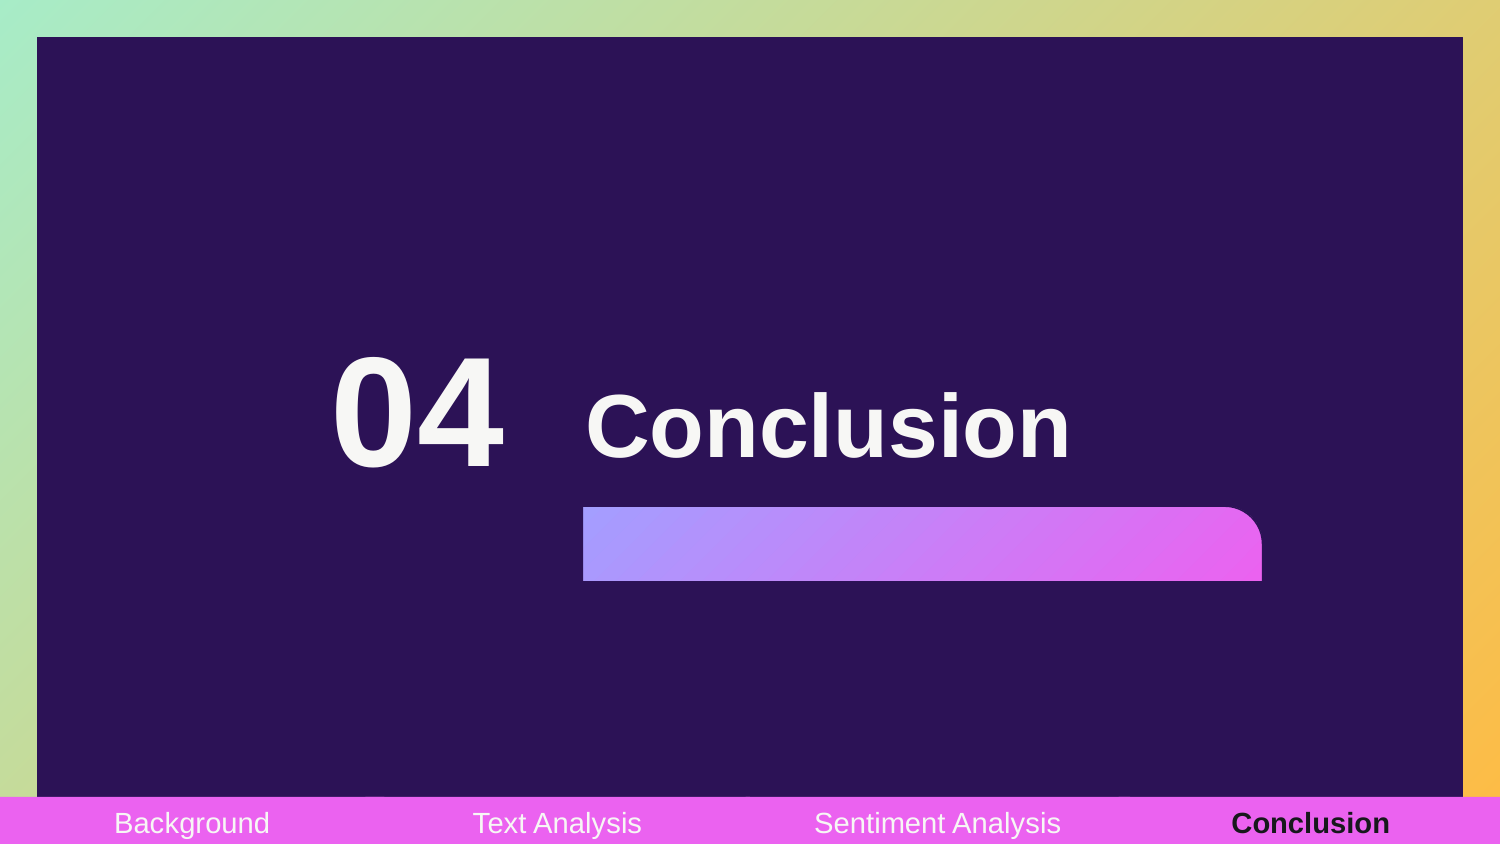

04
# Conclusion

Text Analysis
Sentiment Analysis
Background
Conclusion